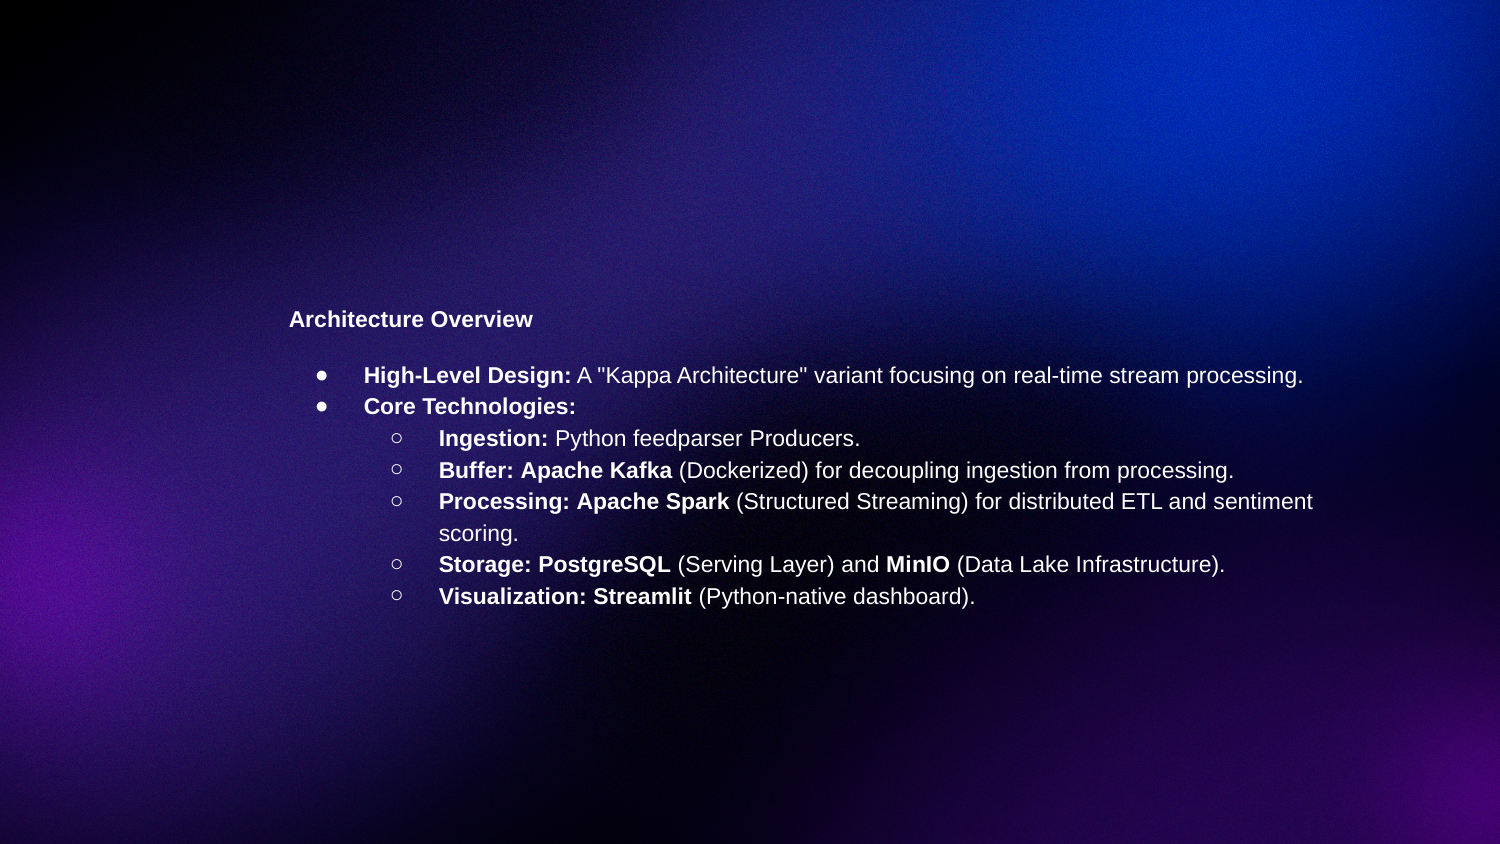

Architecture Overview
High-Level Design: A "Kappa Architecture" variant focusing on real-time stream processing.
Core Technologies:
Ingestion: Python feedparser Producers.
Buffer: Apache Kafka (Dockerized) for decoupling ingestion from processing.
Processing: Apache Spark (Structured Streaming) for distributed ETL and sentiment scoring.
Storage: PostgreSQL (Serving Layer) and MinIO (Data Lake Infrastructure).
Visualization: Streamlit (Python-native dashboard).